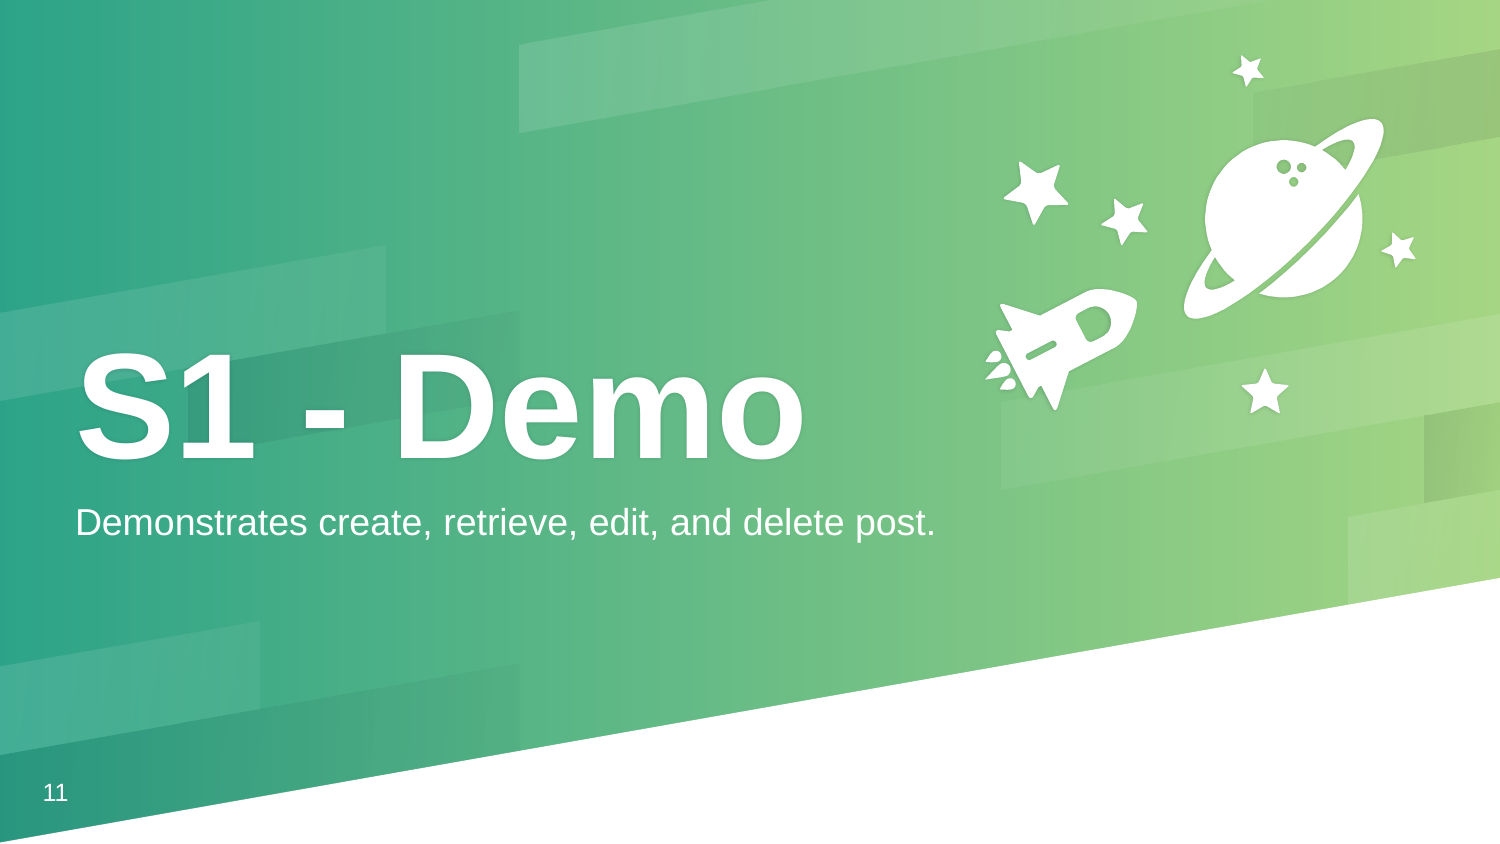

S1 - Demo

Demonstrates create, retrieve, edit, and delete post.
11